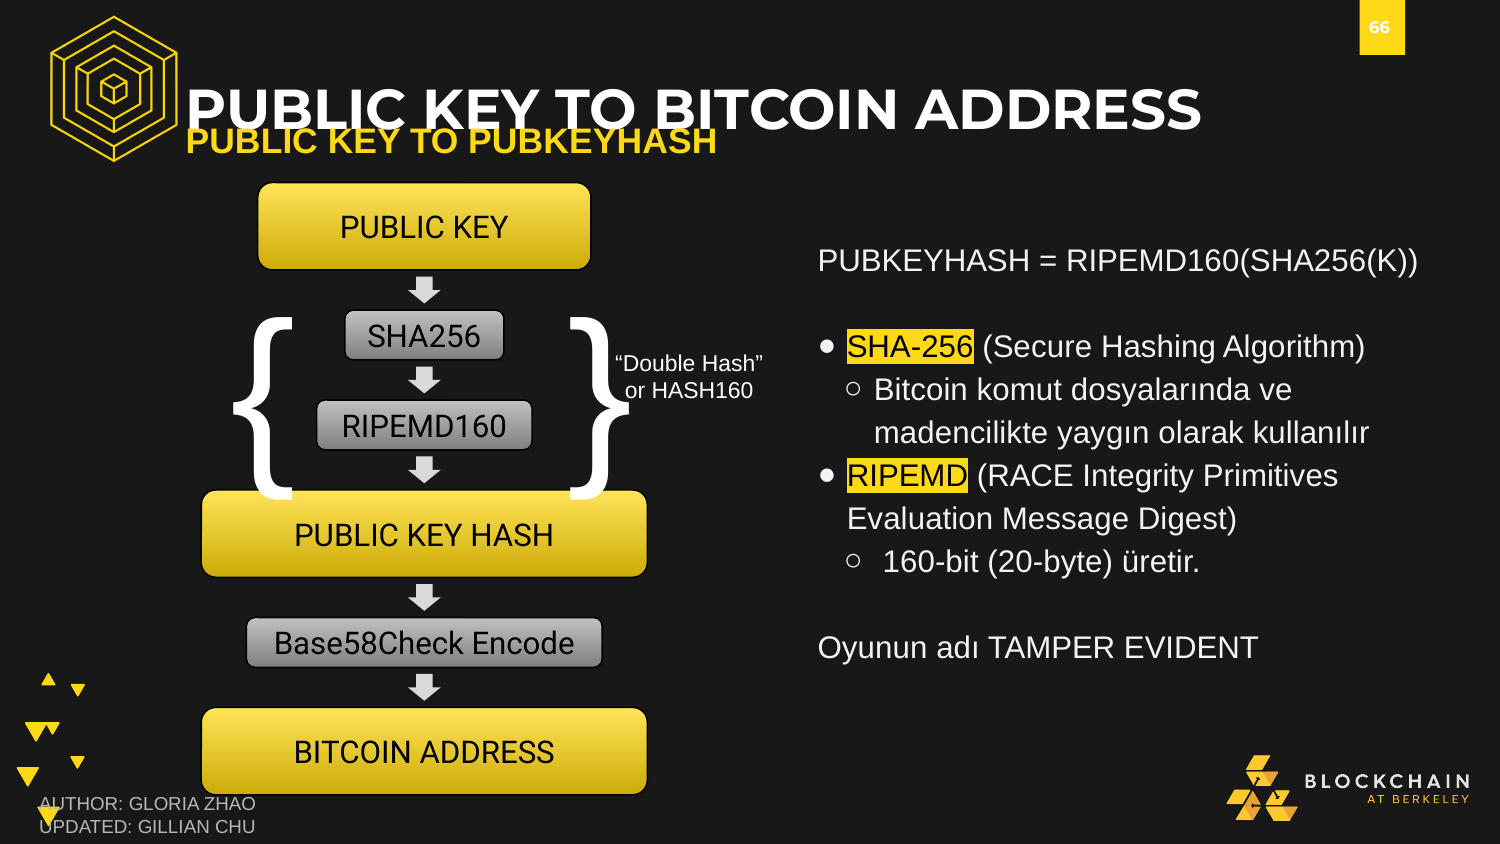

PUBLIC KEY TO BITCOIN ADDRESS
PUBLIC KEY TO PUBKEYHASH
PUBLIC KEY
PUBKEYHASH = RIPEMD160(SHA256(K))

SHA-256 (Secure Hashing Algorithm)
Bitcoin komut dosyalarında ve madencilikte yaygın olarak kullanılır
RIPEMD (RACE Integrity Primitives Evaluation Message Digest)
 160-bit (20-byte) üretir.

Oyunun adı TAMPER EVIDENT
{
}

SHA256
“Double Hash” or HASH160

RIPEMD160

PUBLIC KEY HASH

Base58Check Encode

BITCOIN ADDRESS

AUTHOR: GLORIA ZHAO
UPDATED: GILLIAN CHU